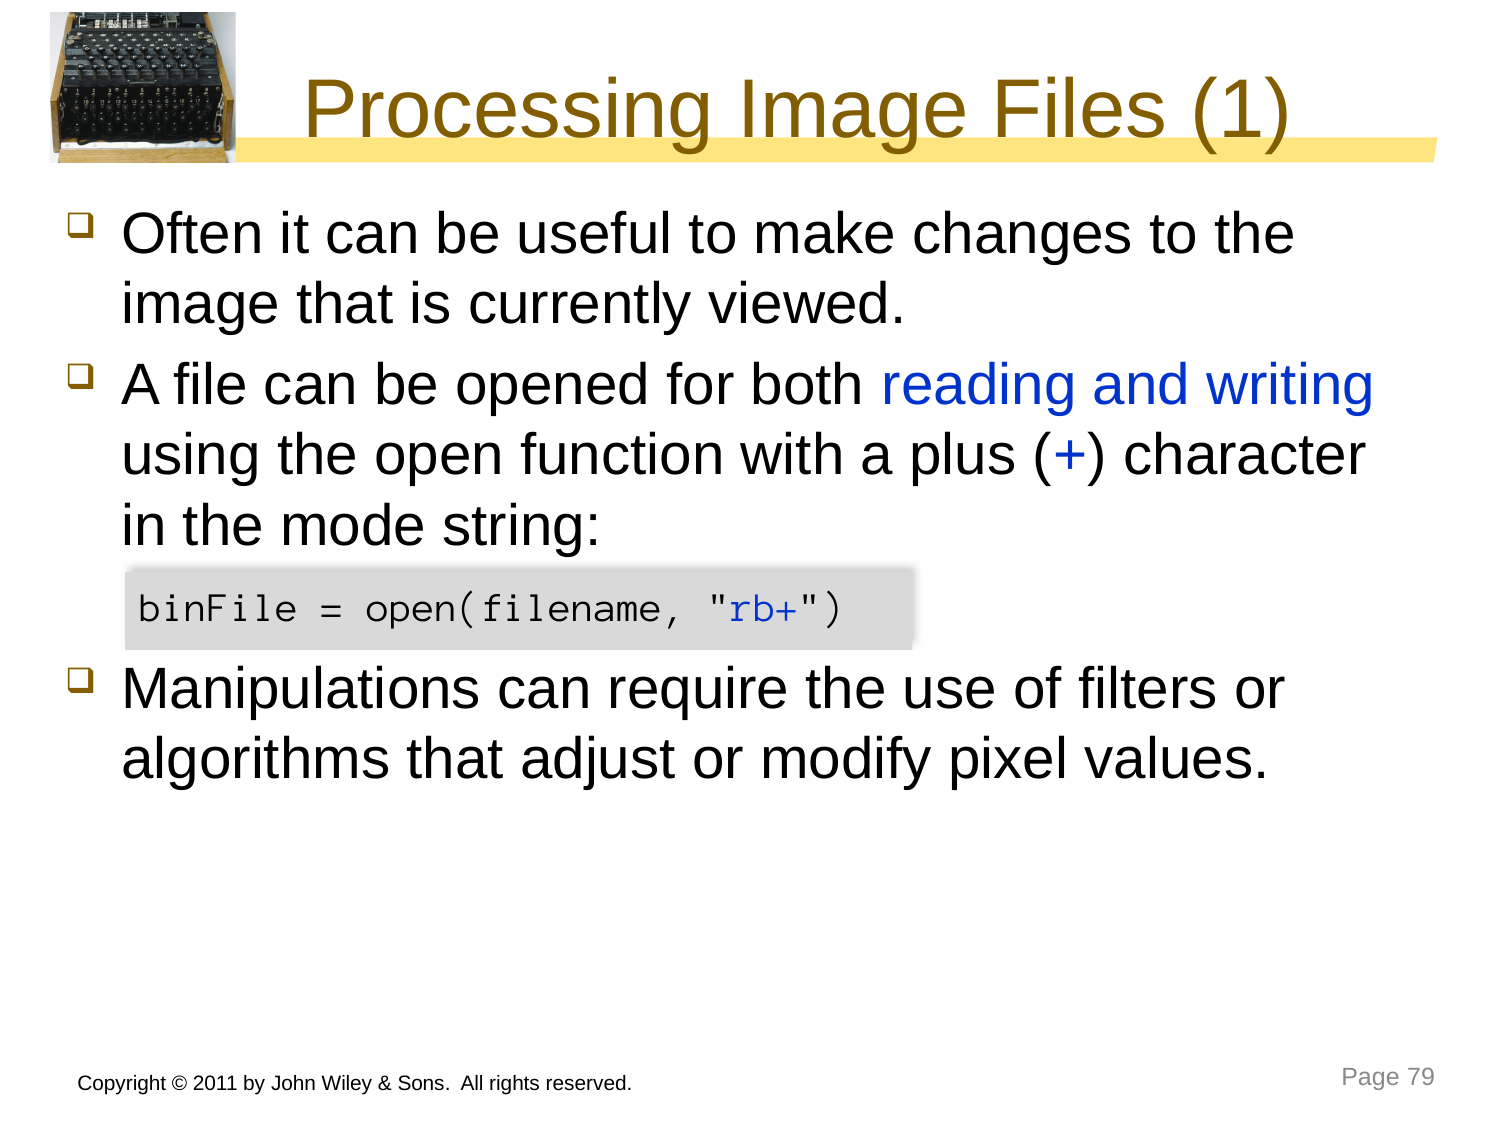

# Processing Image Files (1)
Often it can be useful to make changes to the image that is currently viewed.
A file can be opened for both reading and writing using the open function with a plus (+) character in the mode string:

Manipulations can require the use of filters or algorithms that adjust or modify pixel values.
binFile = open(filename, "rb+")

Copyright © 2011 by John Wiley & Sons.  All rights reserved.
Page 79